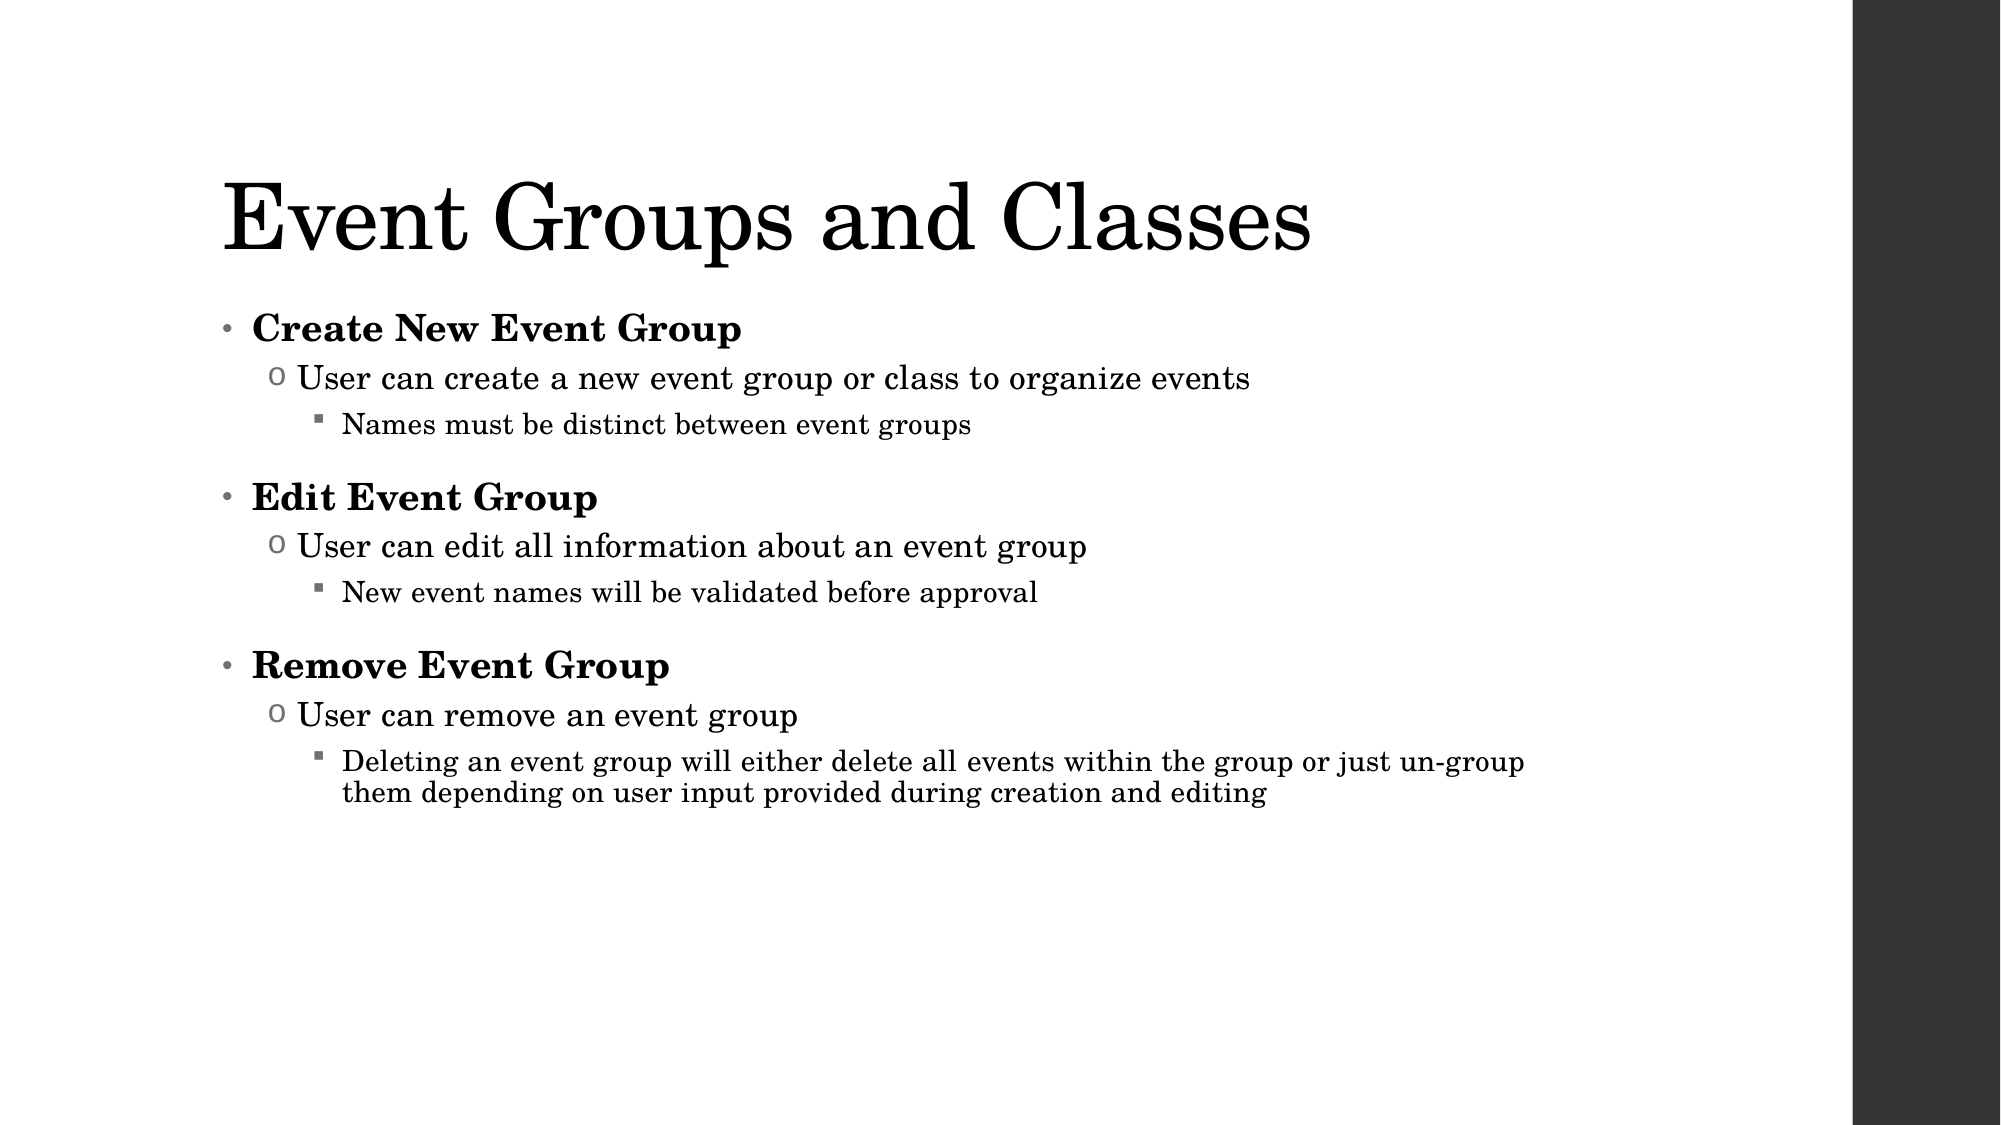

# Event Groups and Classes
Create New Event Group
User can create a new event group or class to organize events
Names must be distinct between event groups
Edit Event Group
User can edit all information about an event group
New event names will be validated before approval
Remove Event Group
User can remove an event group
Deleting an event group will either delete all events within the group or just un-group them depending on user input provided during creation and editing